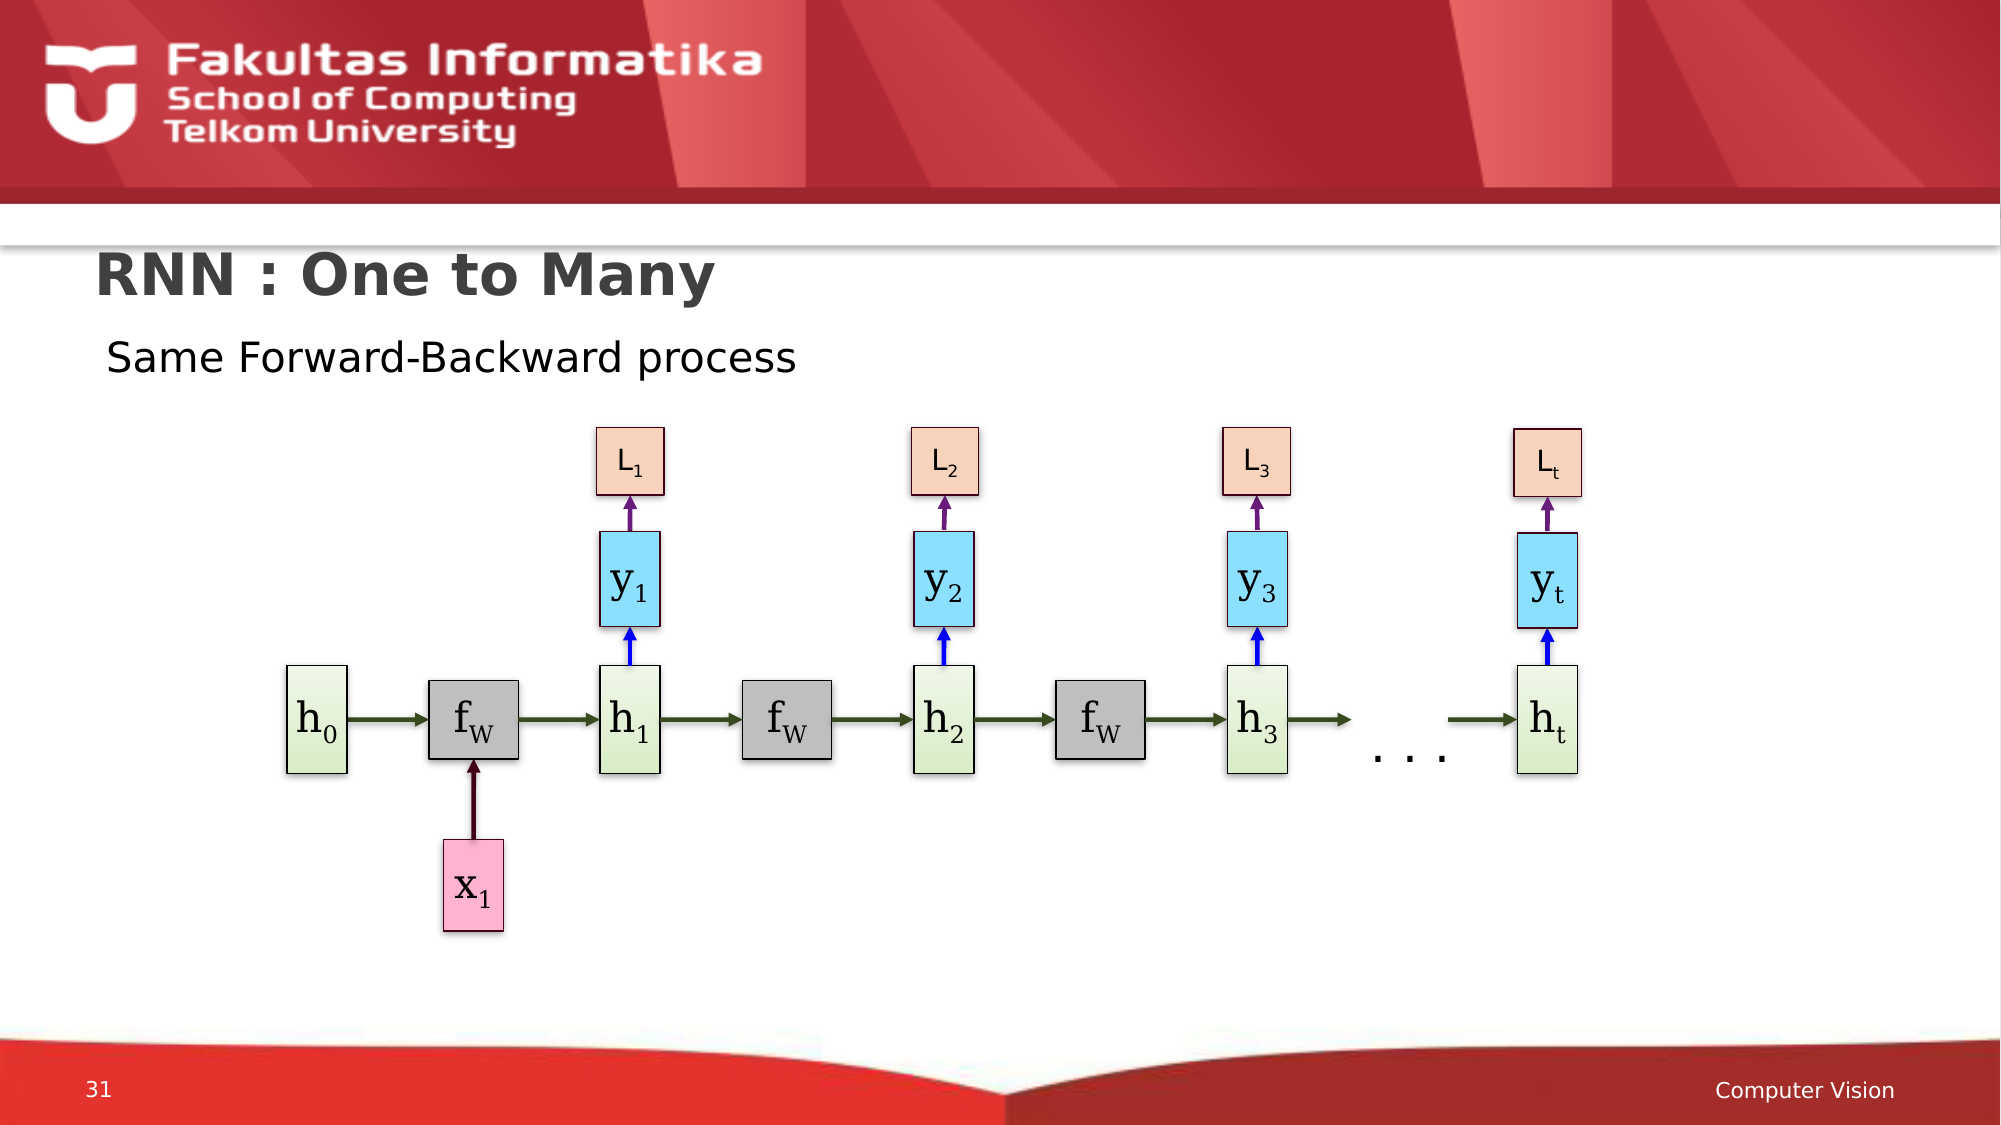

# RNN : One to Many
Same Forward-Backward process
L1
L2
L3
Lt
y1
y2
y3
yt
h0
ht
h1
h2
h3
fW
fW
fW
. . .
x1
Computer Vision
31